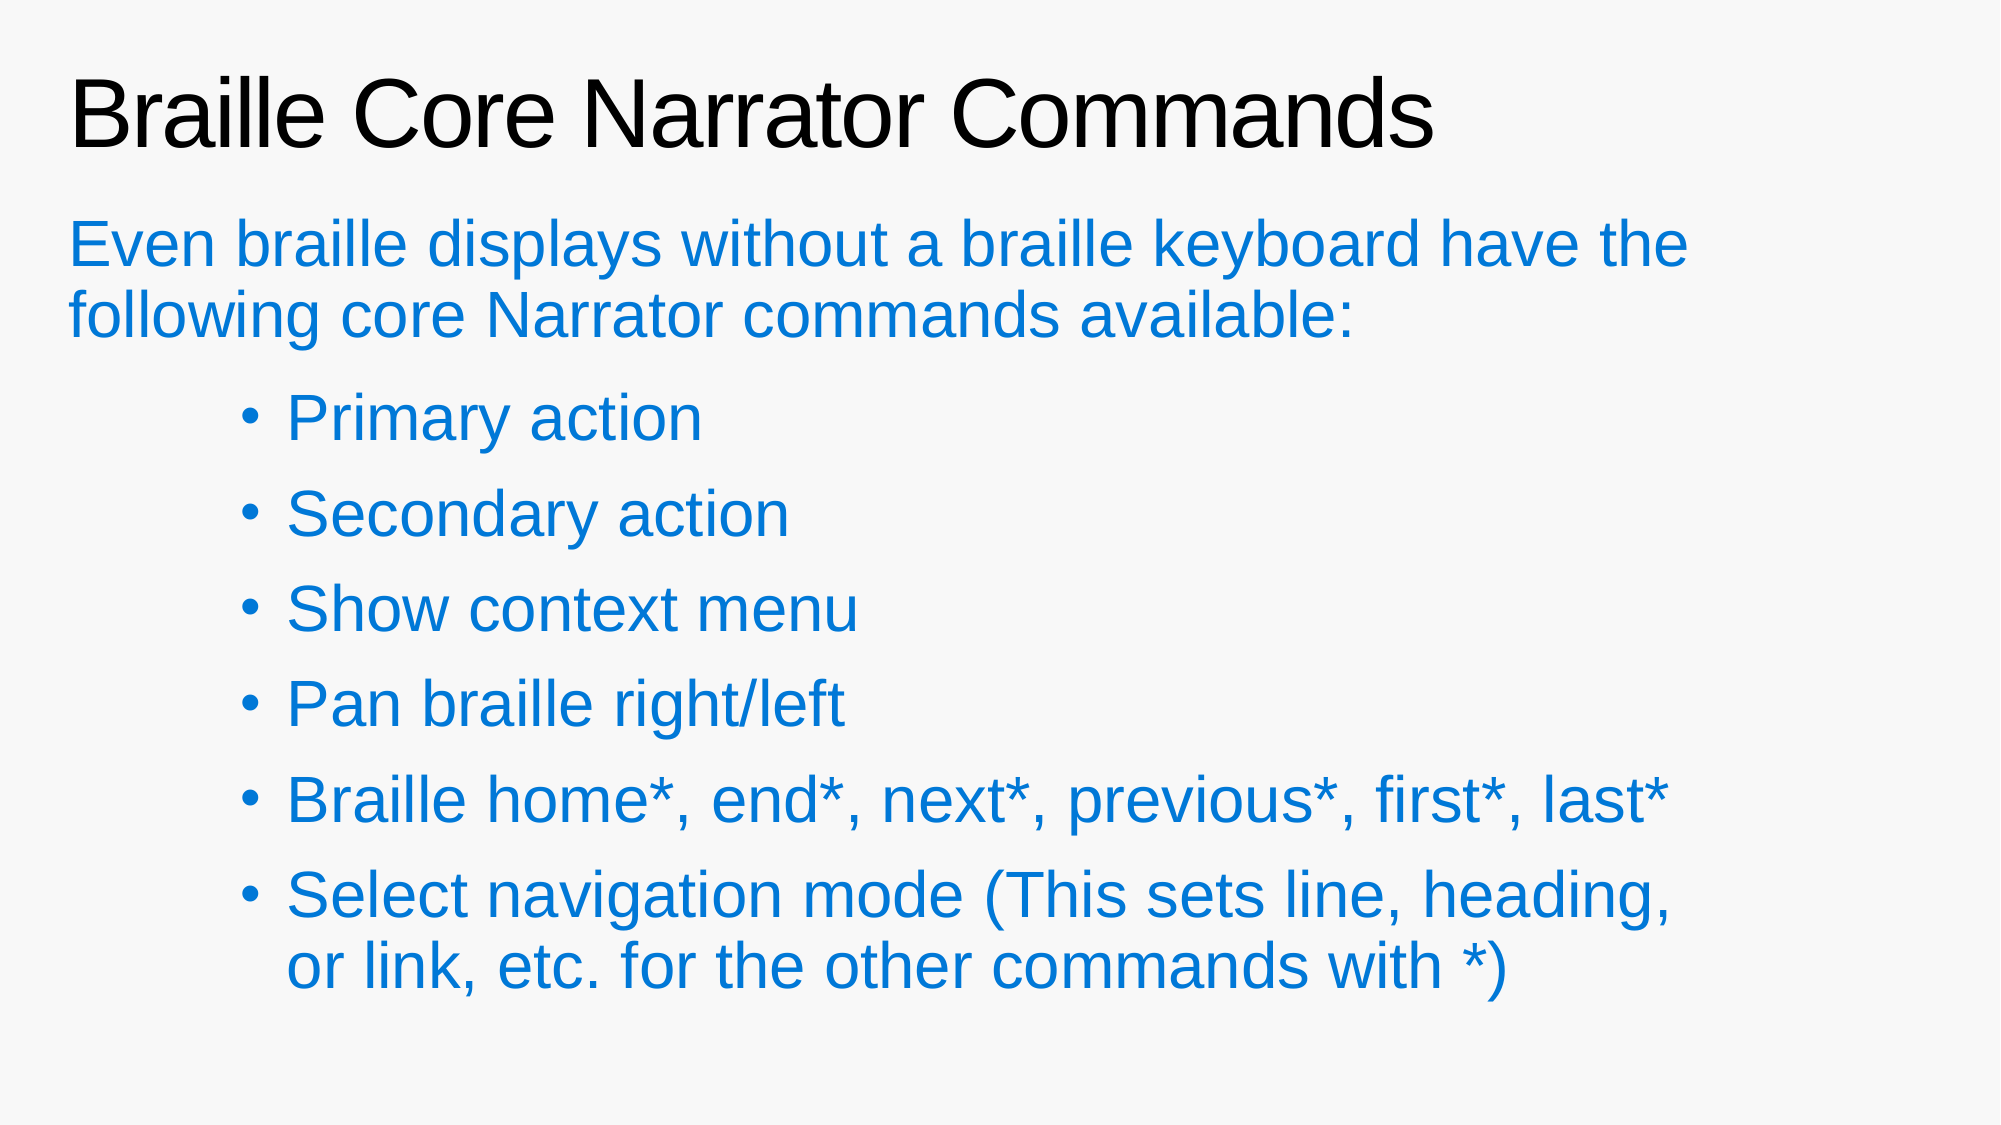

# Braille Core Narrator Commands
Even braille displays without a braille keyboard have the following core Narrator commands available:

Primary action
Secondary action
Show context menu
Pan braille right/left
Braille home*, end*, next*, previous*, first*, last*
Select navigation mode (This sets line, heading, or link, etc. for the other commands with *)